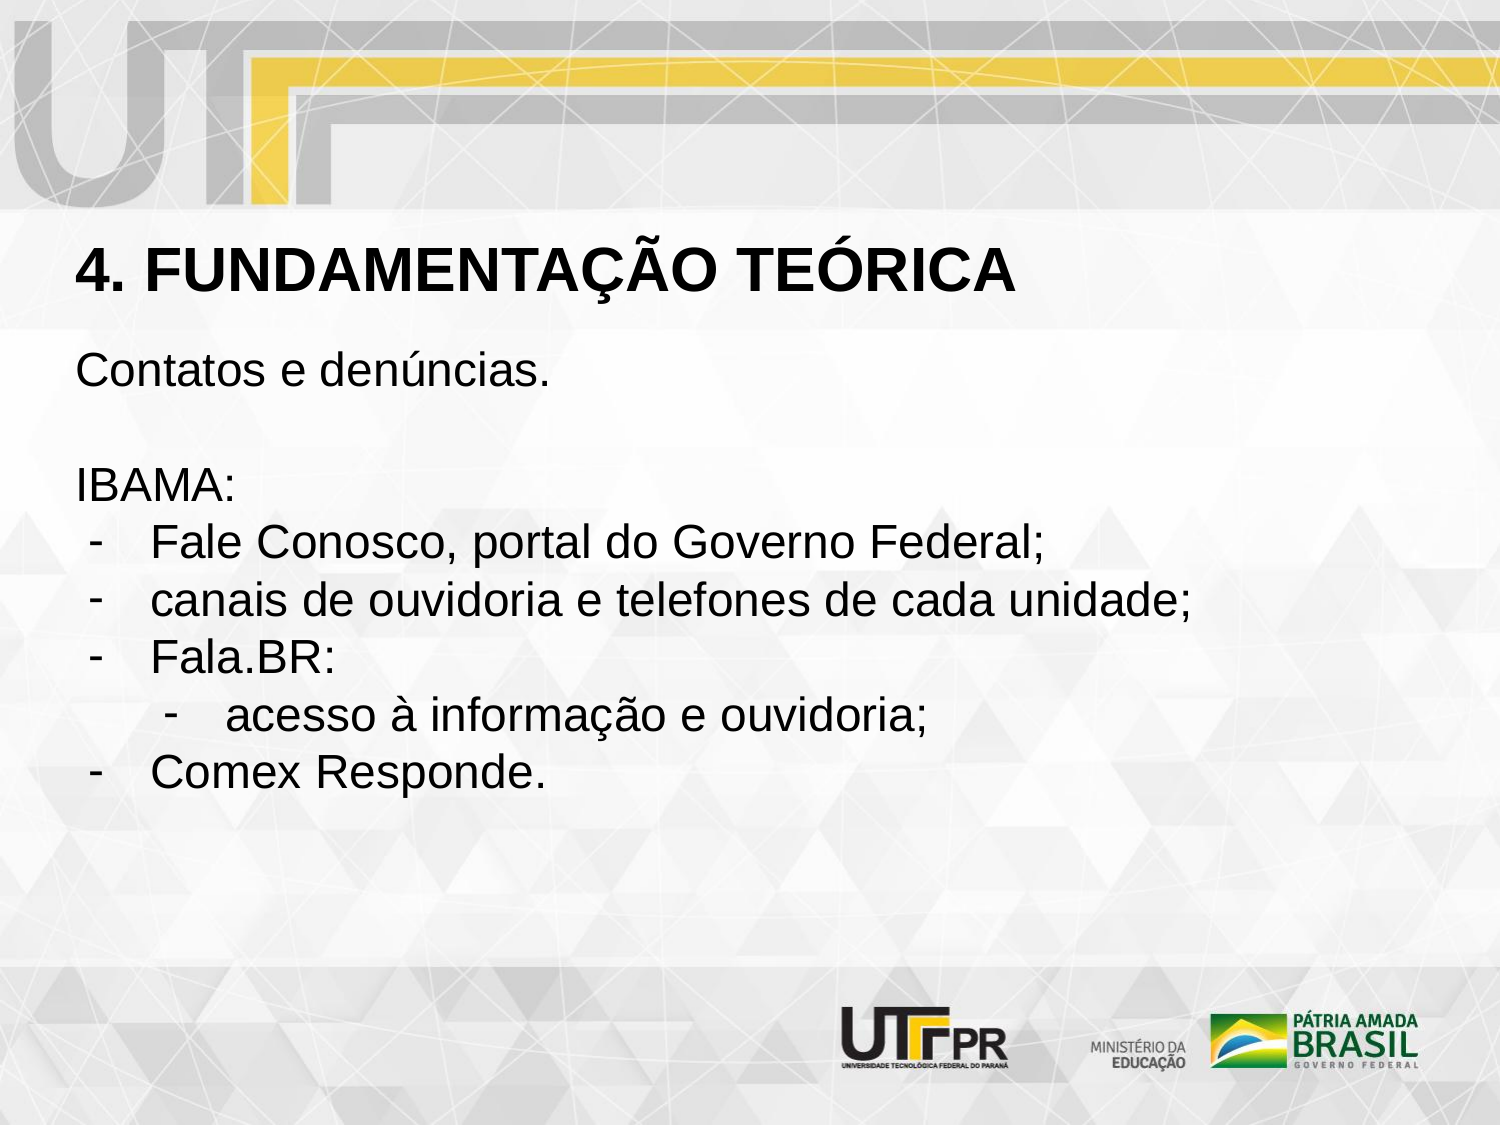

# 4. FUNDAMENTAÇÃO TEÓRICA
Contatos e denúncias.

IBAMA:
Fale Conosco, portal do Governo Federal;
canais de ouvidoria e telefones de cada unidade;
Fala.BR:
acesso à informação e ouvidoria;
Comex Responde.